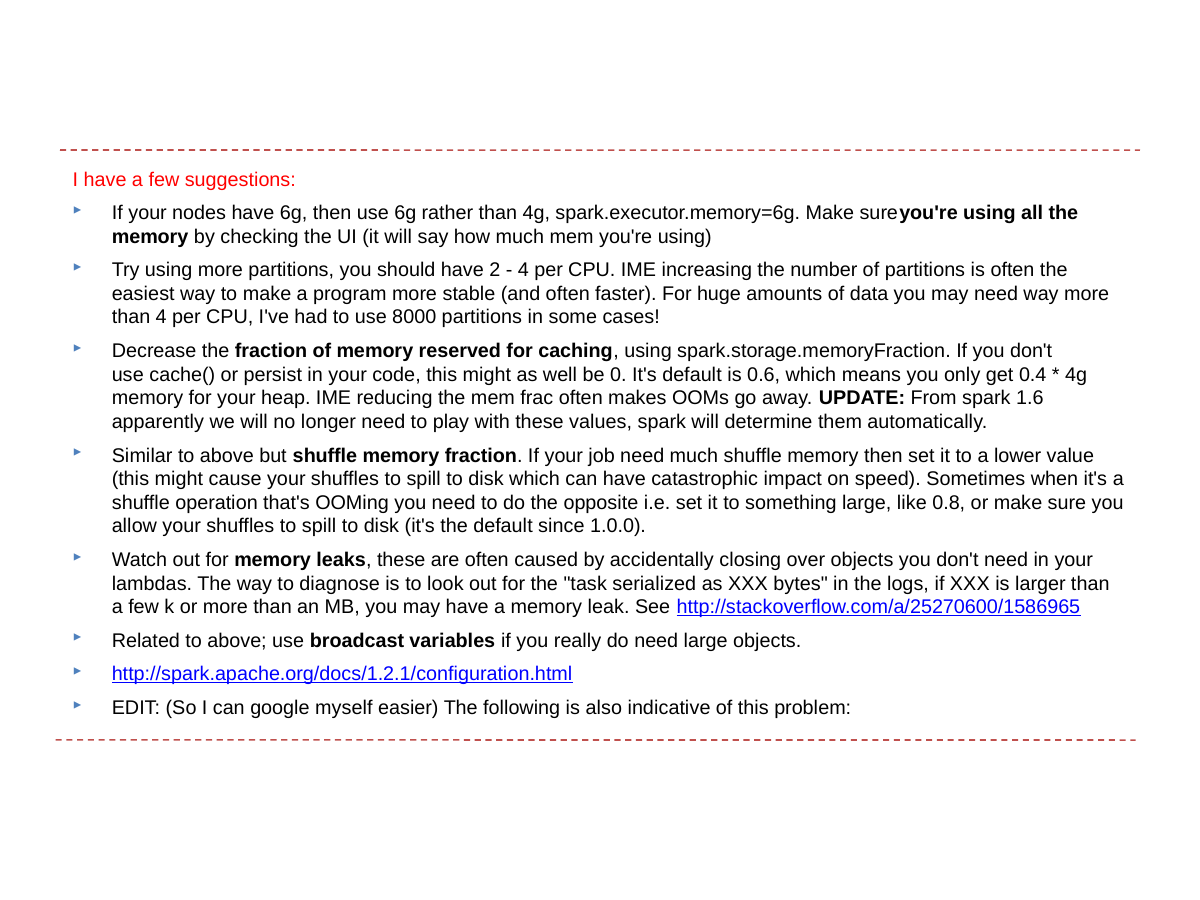

#
I have a few suggestions:
If your nodes have 6g, then use 6g rather than 4g, spark.executor.memory=6g. Make sureyou're using all the memory by checking the UI (it will say how much mem you're using)
Try using more partitions, you should have 2 - 4 per CPU. IME increasing the number of partitions is often the easiest way to make a program more stable (and often faster). For huge amounts of data you may need way more than 4 per CPU, I've had to use 8000 partitions in some cases!
Decrease the fraction of memory reserved for caching, using spark.storage.memoryFraction. If you don't use cache() or persist in your code, this might as well be 0. It's default is 0.6, which means you only get 0.4 * 4g memory for your heap. IME reducing the mem frac often makes OOMs go away. UPDATE: From spark 1.6 apparently we will no longer need to play with these values, spark will determine them automatically.
Similar to above but shuffle memory fraction. If your job need much shuffle memory then set it to a lower value (this might cause your shuffles to spill to disk which can have catastrophic impact on speed). Sometimes when it's a shuffle operation that's OOMing you need to do the opposite i.e. set it to something large, like 0.8, or make sure you allow your shuffles to spill to disk (it's the default since 1.0.0).
Watch out for memory leaks, these are often caused by accidentally closing over objects you don't need in your lambdas. The way to diagnose is to look out for the "task serialized as XXX bytes" in the logs, if XXX is larger than a few k or more than an MB, you may have a memory leak. See http://stackoverflow.com/a/25270600/1586965
Related to above; use broadcast variables if you really do need large objects.
http://spark.apache.org/docs/1.2.1/configuration.html
EDIT: (So I can google myself easier) The following is also indicative of this problem: